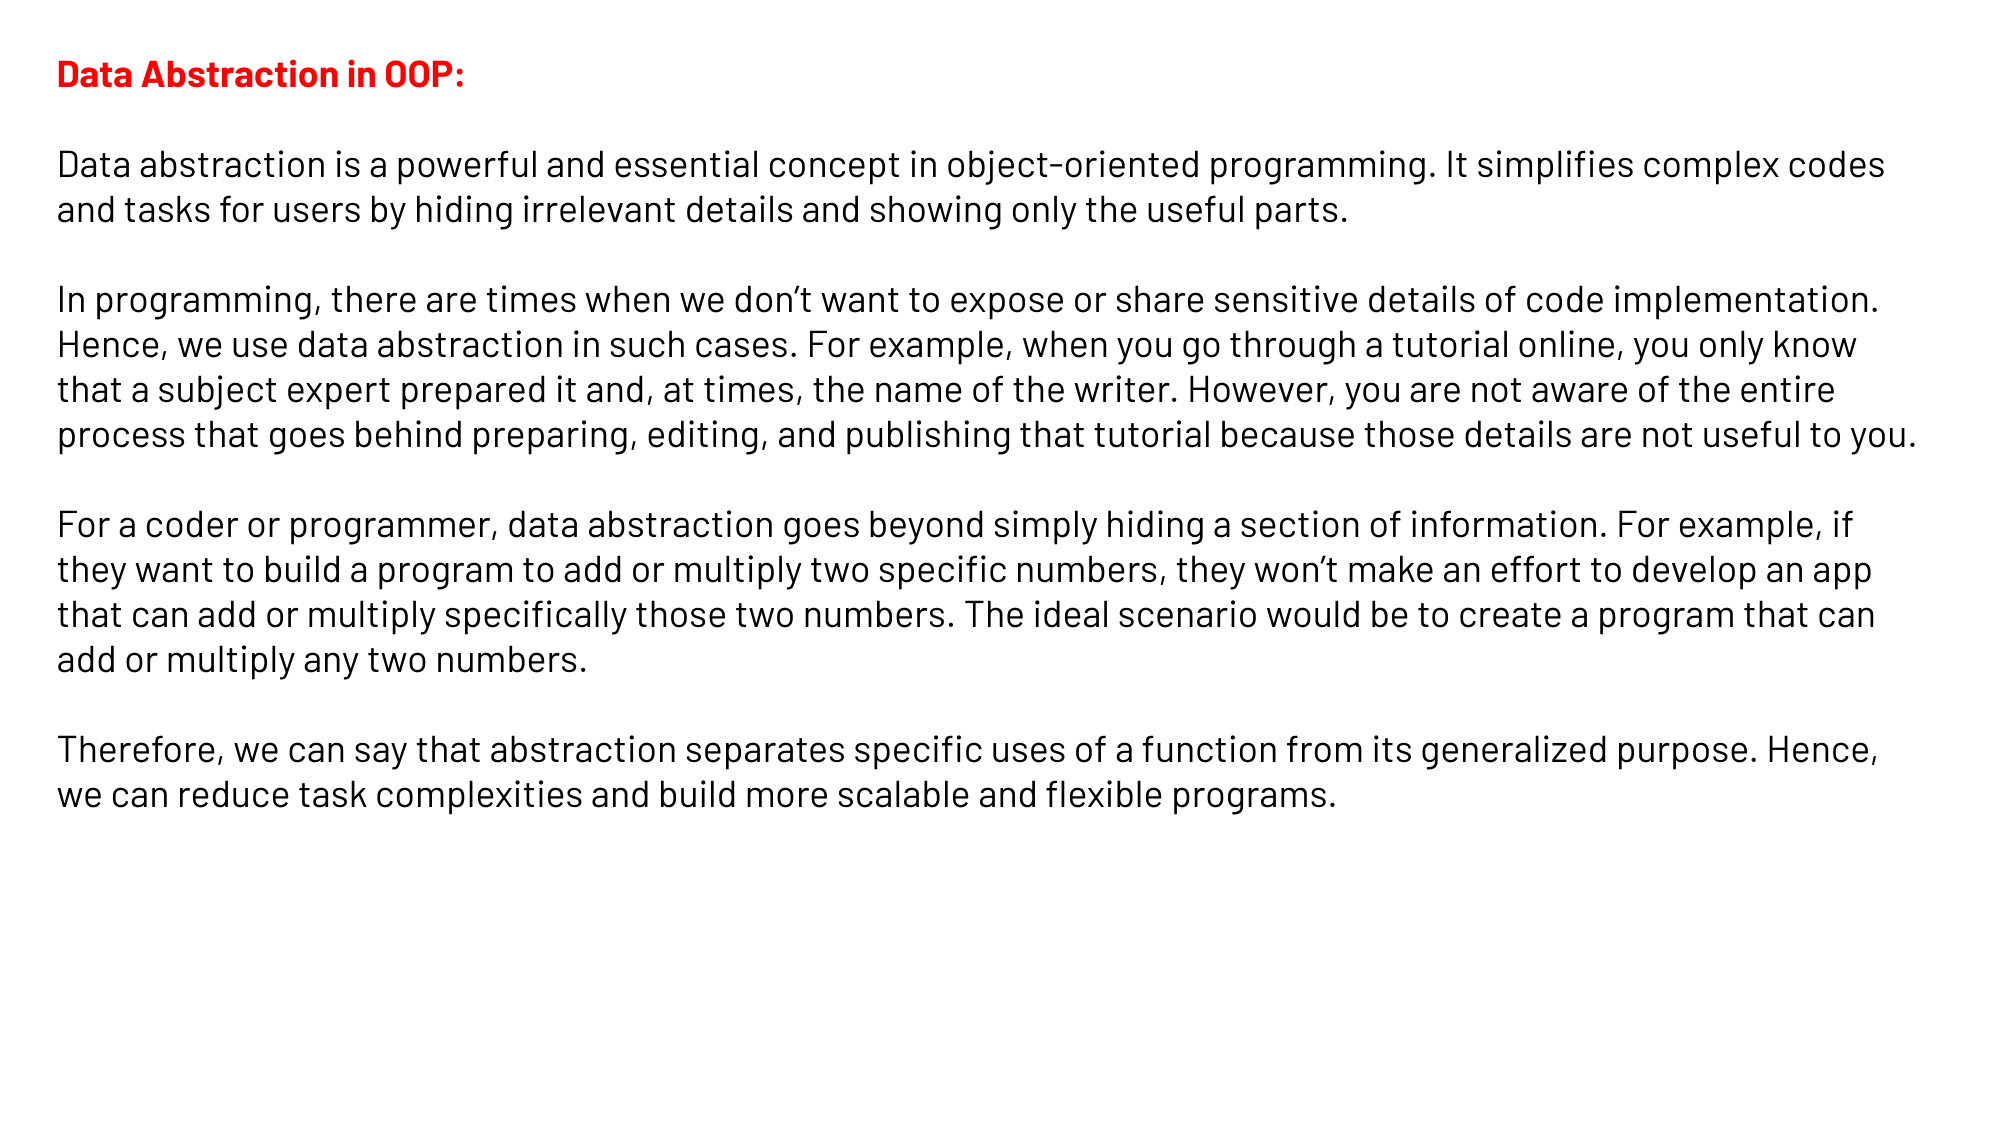

Data Abstraction in OOP:

Data abstraction is a powerful and essential concept in object-oriented programming. It simplifies complex codes and tasks for users by hiding irrelevant details and showing only the useful parts.

In programming, there are times when we don’t want to expose or share sensitive details of code implementation. Hence, we use data abstraction in such cases. For example, when you go through a tutorial online, you only know that a subject expert prepared it and, at times, the name of the writer. However, you are not aware of the entire process that goes behind preparing, editing, and publishing that tutorial because those details are not useful to you.

For a coder or programmer, data abstraction goes beyond simply hiding a section of information. For example, if they want to build a program to add or multiply two specific numbers, they won’t make an effort to develop an app that can add or multiply specifically those two numbers. The ideal scenario would be to create a program that can add or multiply any two numbers.

Therefore, we can say that abstraction separates specific uses of a function from its generalized purpose. Hence, we can reduce task complexities and build more scalable and flexible programs.